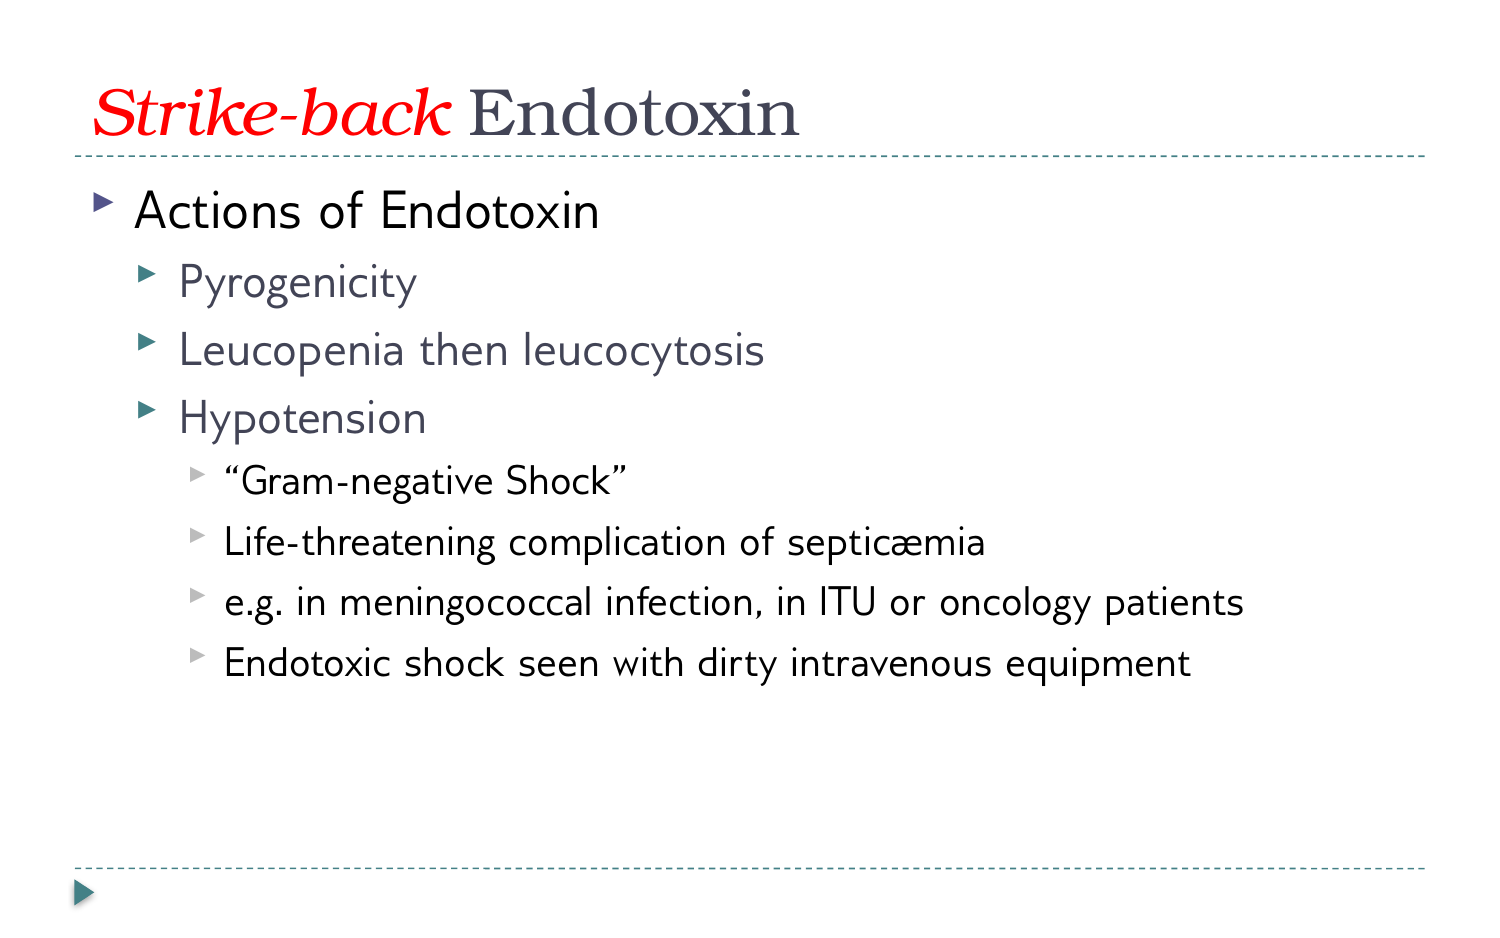

# Strike-back Endotoxin
Actions of Endotoxin
Pyrogenicity
Leucopenia then leucocytosis
Hypotension
“Gram-negative Shock”
Life-threatening complication of septicaemia
e.g. in meningococcal infection, in ITU or oncology patients
Endotoxic shock seen with dirty intravenous equipment